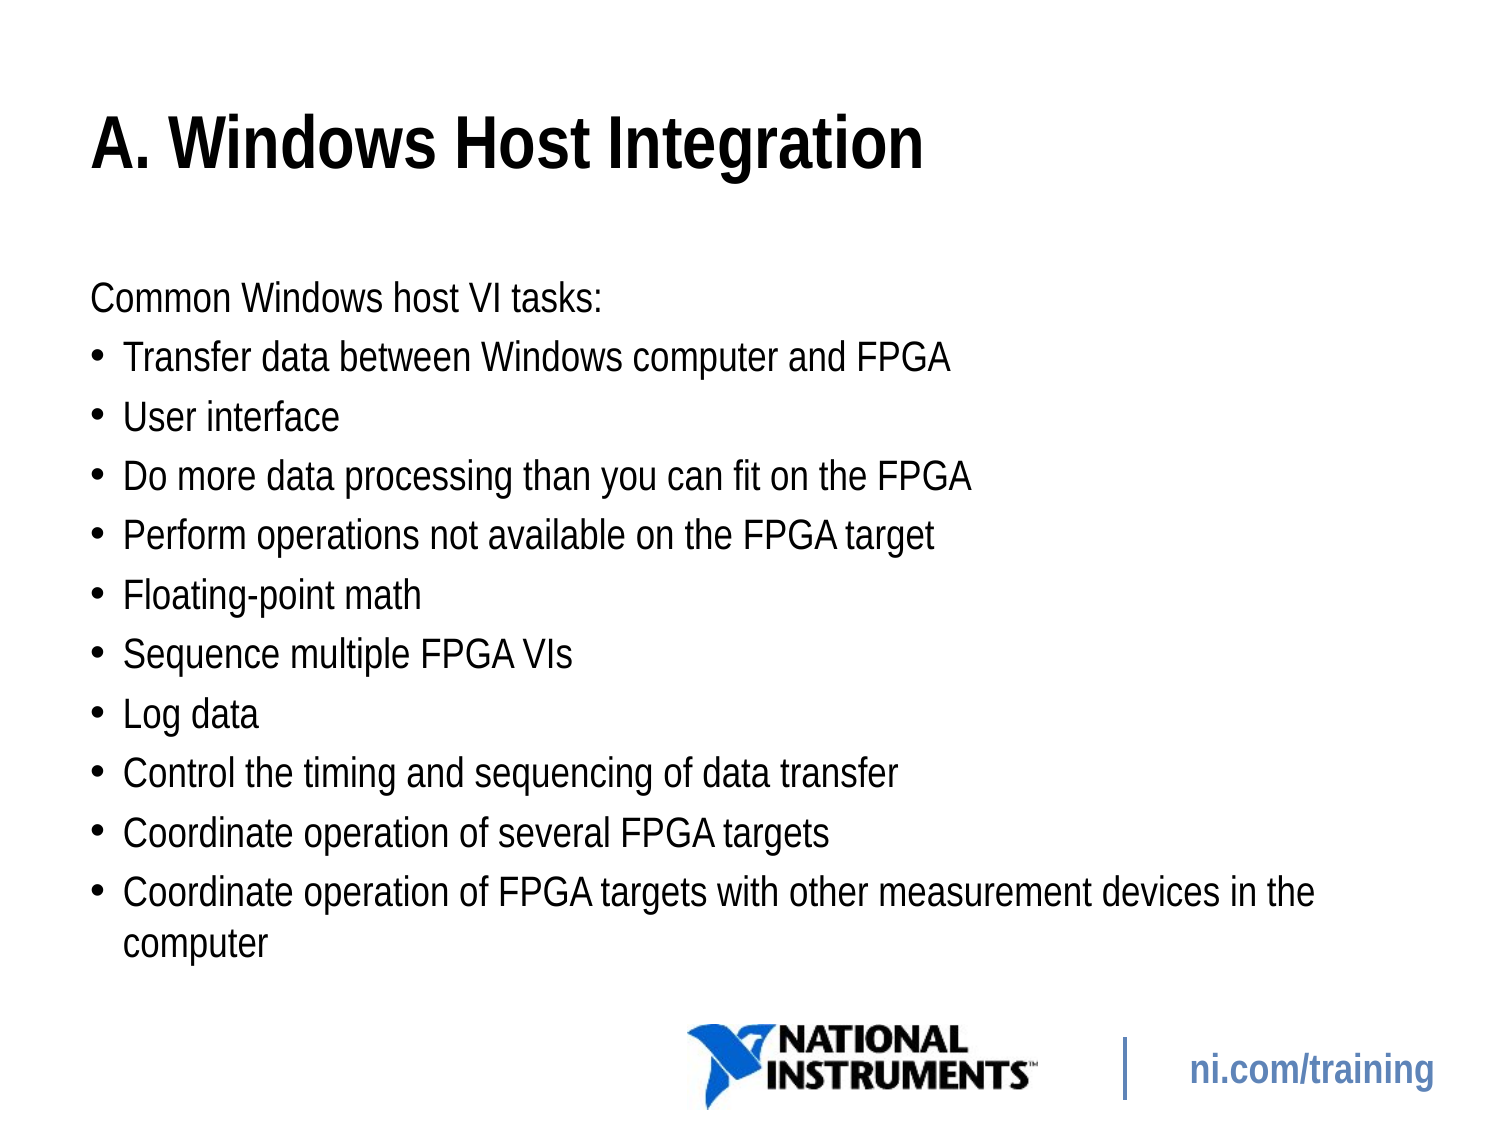

# A. Windows Host Integration
Common Windows host VI tasks:
Transfer data between Windows computer and FPGA
User interface
Do more data processing than you can fit on the FPGA
Perform operations not available on the FPGA target
Floating-point math
Sequence multiple FPGA VIs
Log data
Control the timing and sequencing of data transfer
Coordinate operation of several FPGA targets
Coordinate operation of FPGA targets with other measurement devices in the computer